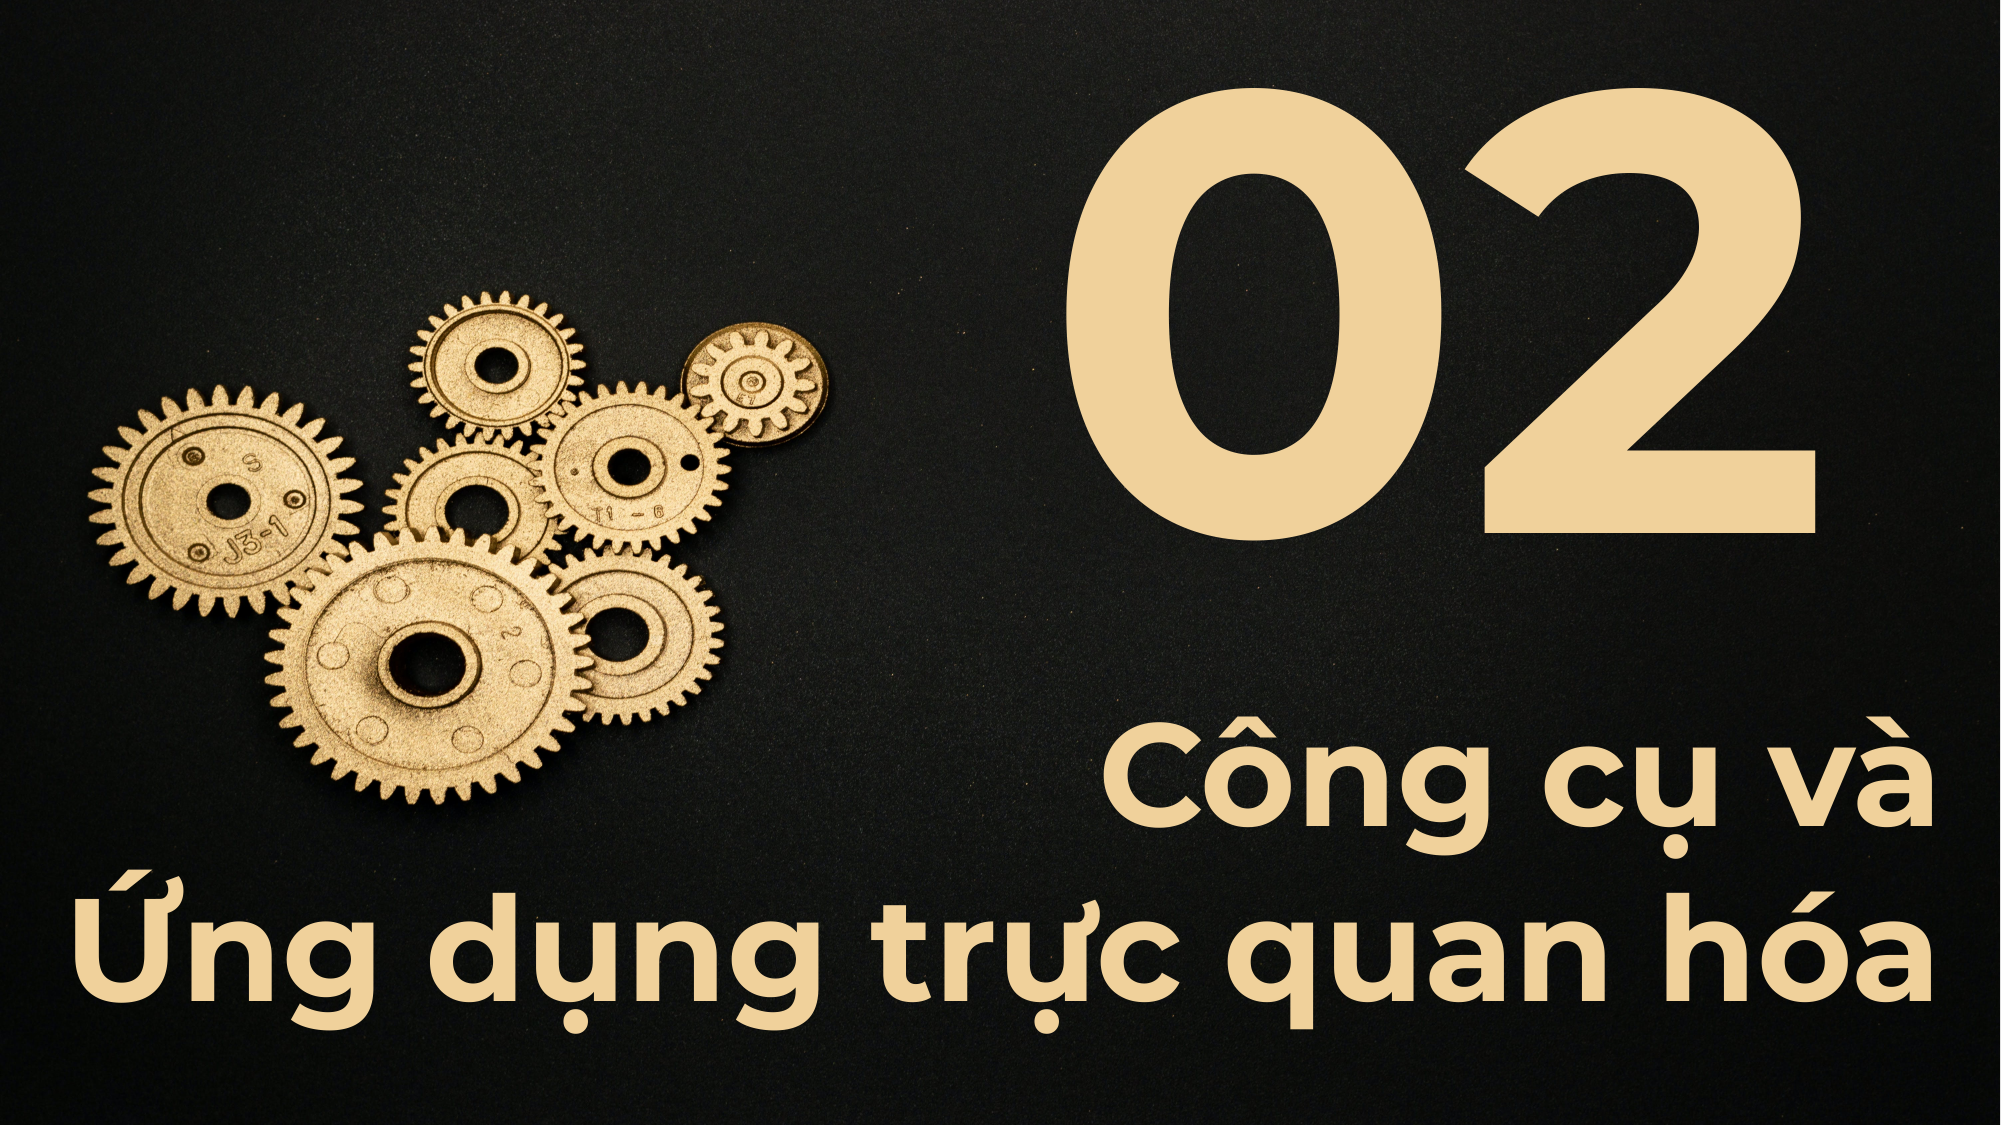

02
Công cụ và
Ứng dụng trực quan hóa

2.1